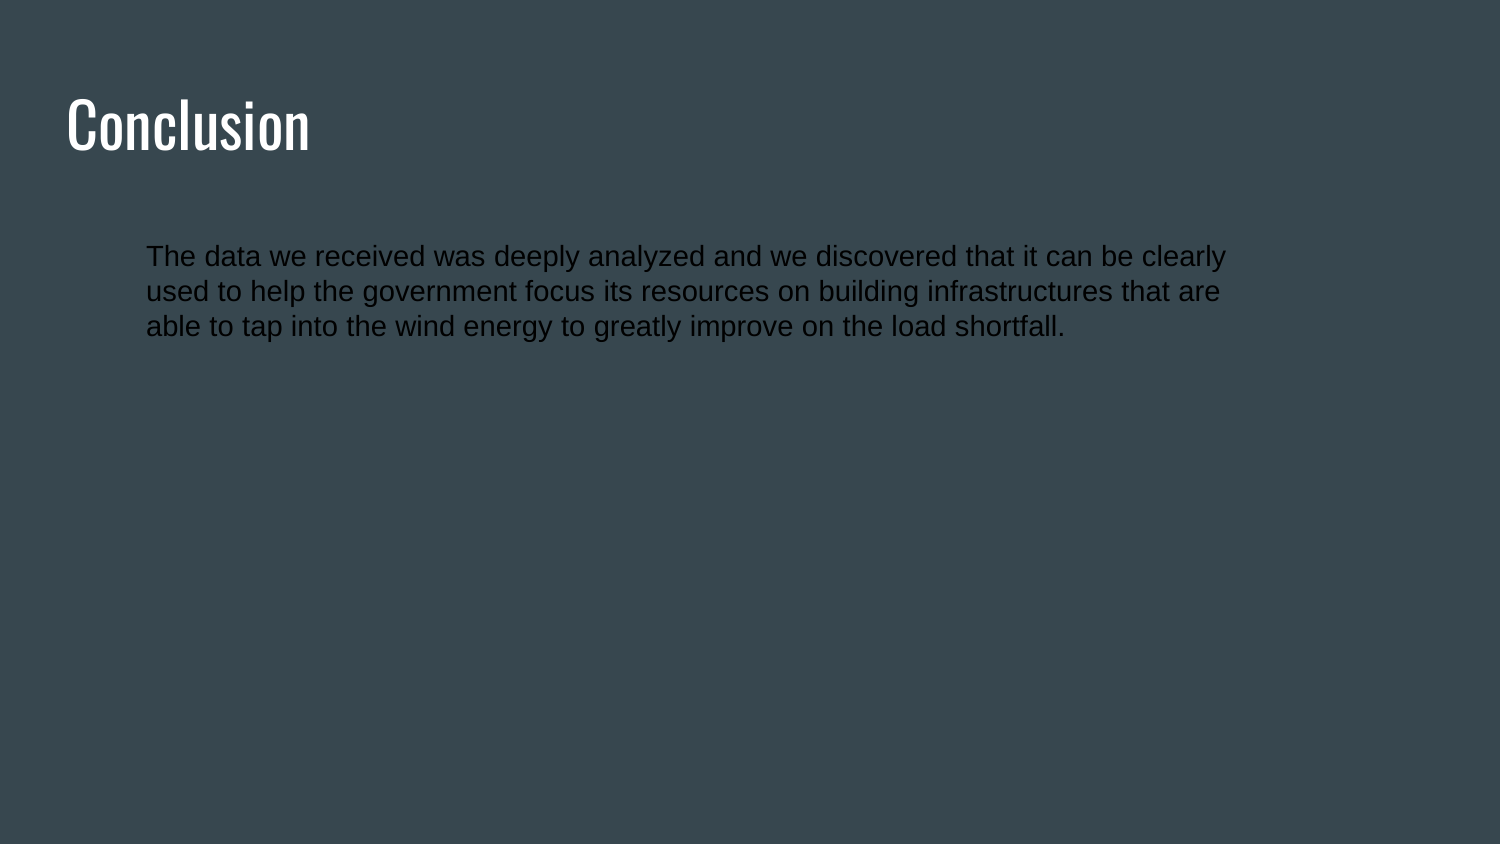

# Conclusion
The data we received was deeply analyzed and we discovered that it can be clearly used to help the government focus its resources on building infrastructures that are able to tap into the wind energy to greatly improve on the load shortfall.